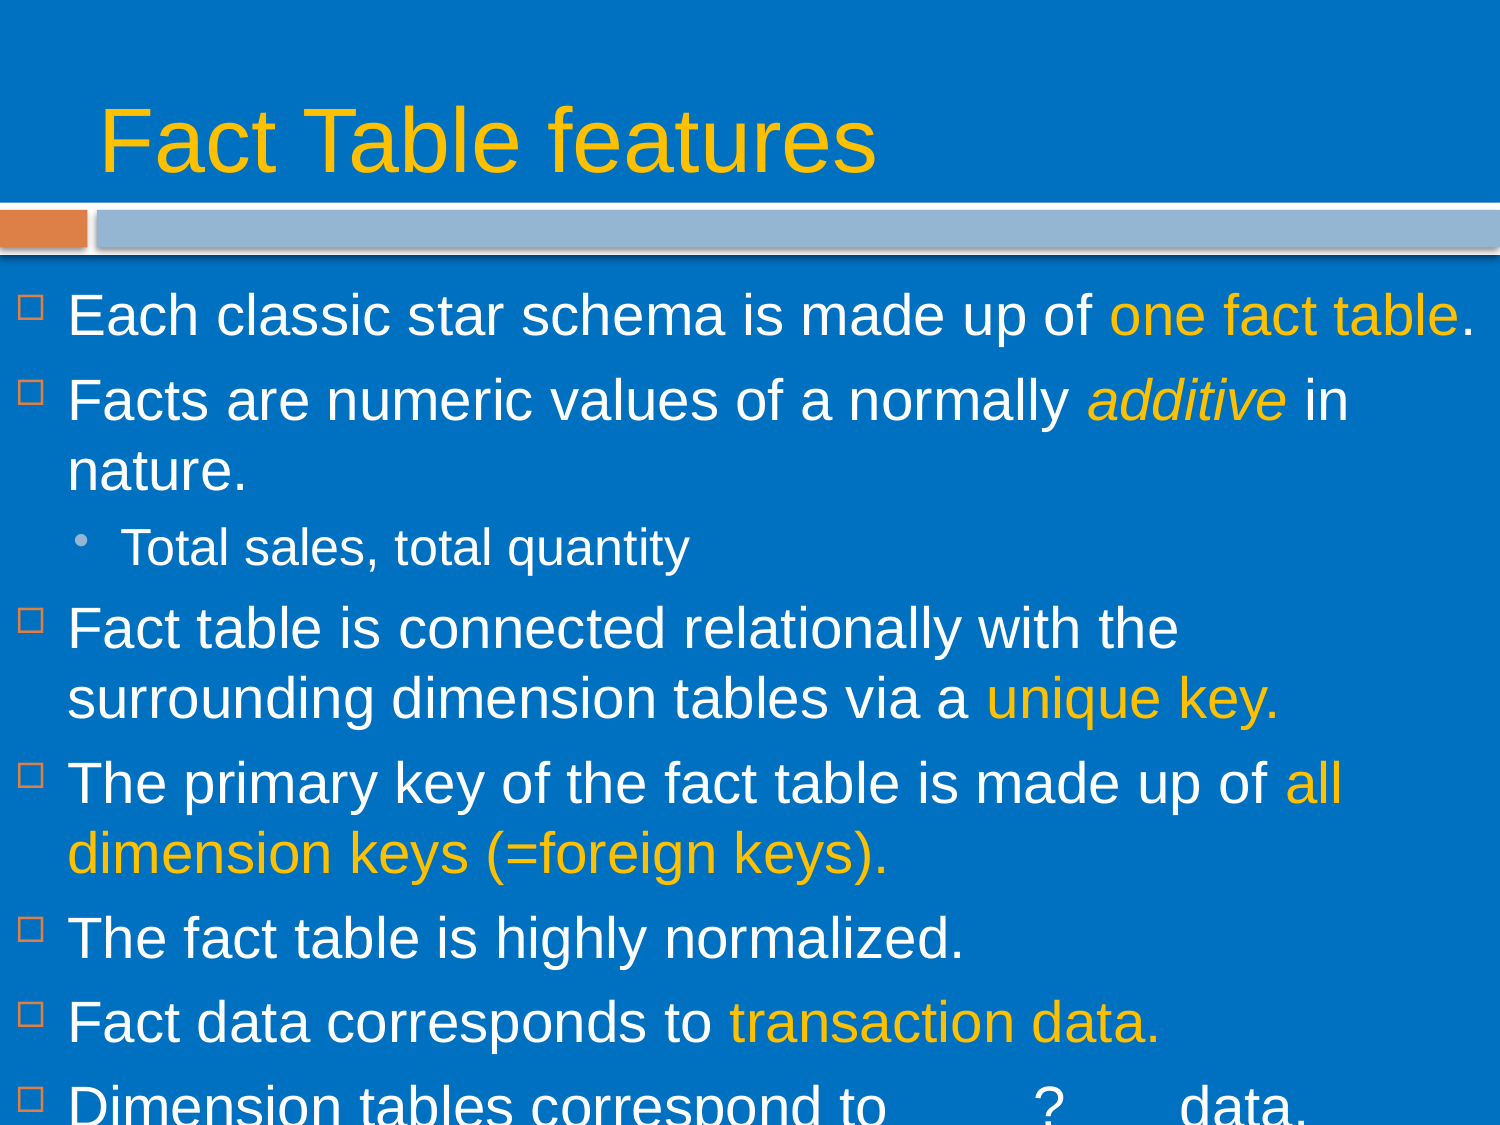

# Fact Table features
Each classic star schema is made up of one fact table.
Facts are numeric values of a normally additive in nature.
Total sales, total quantity
Fact table is connected relationally with the surrounding dimension tables via a unique key.
The primary key of the fact table is made up of all dimension keys (=foreign keys).
The fact table is highly normalized.
Fact data corresponds to transaction data.
Dimension tables correspond to ____?___ data.